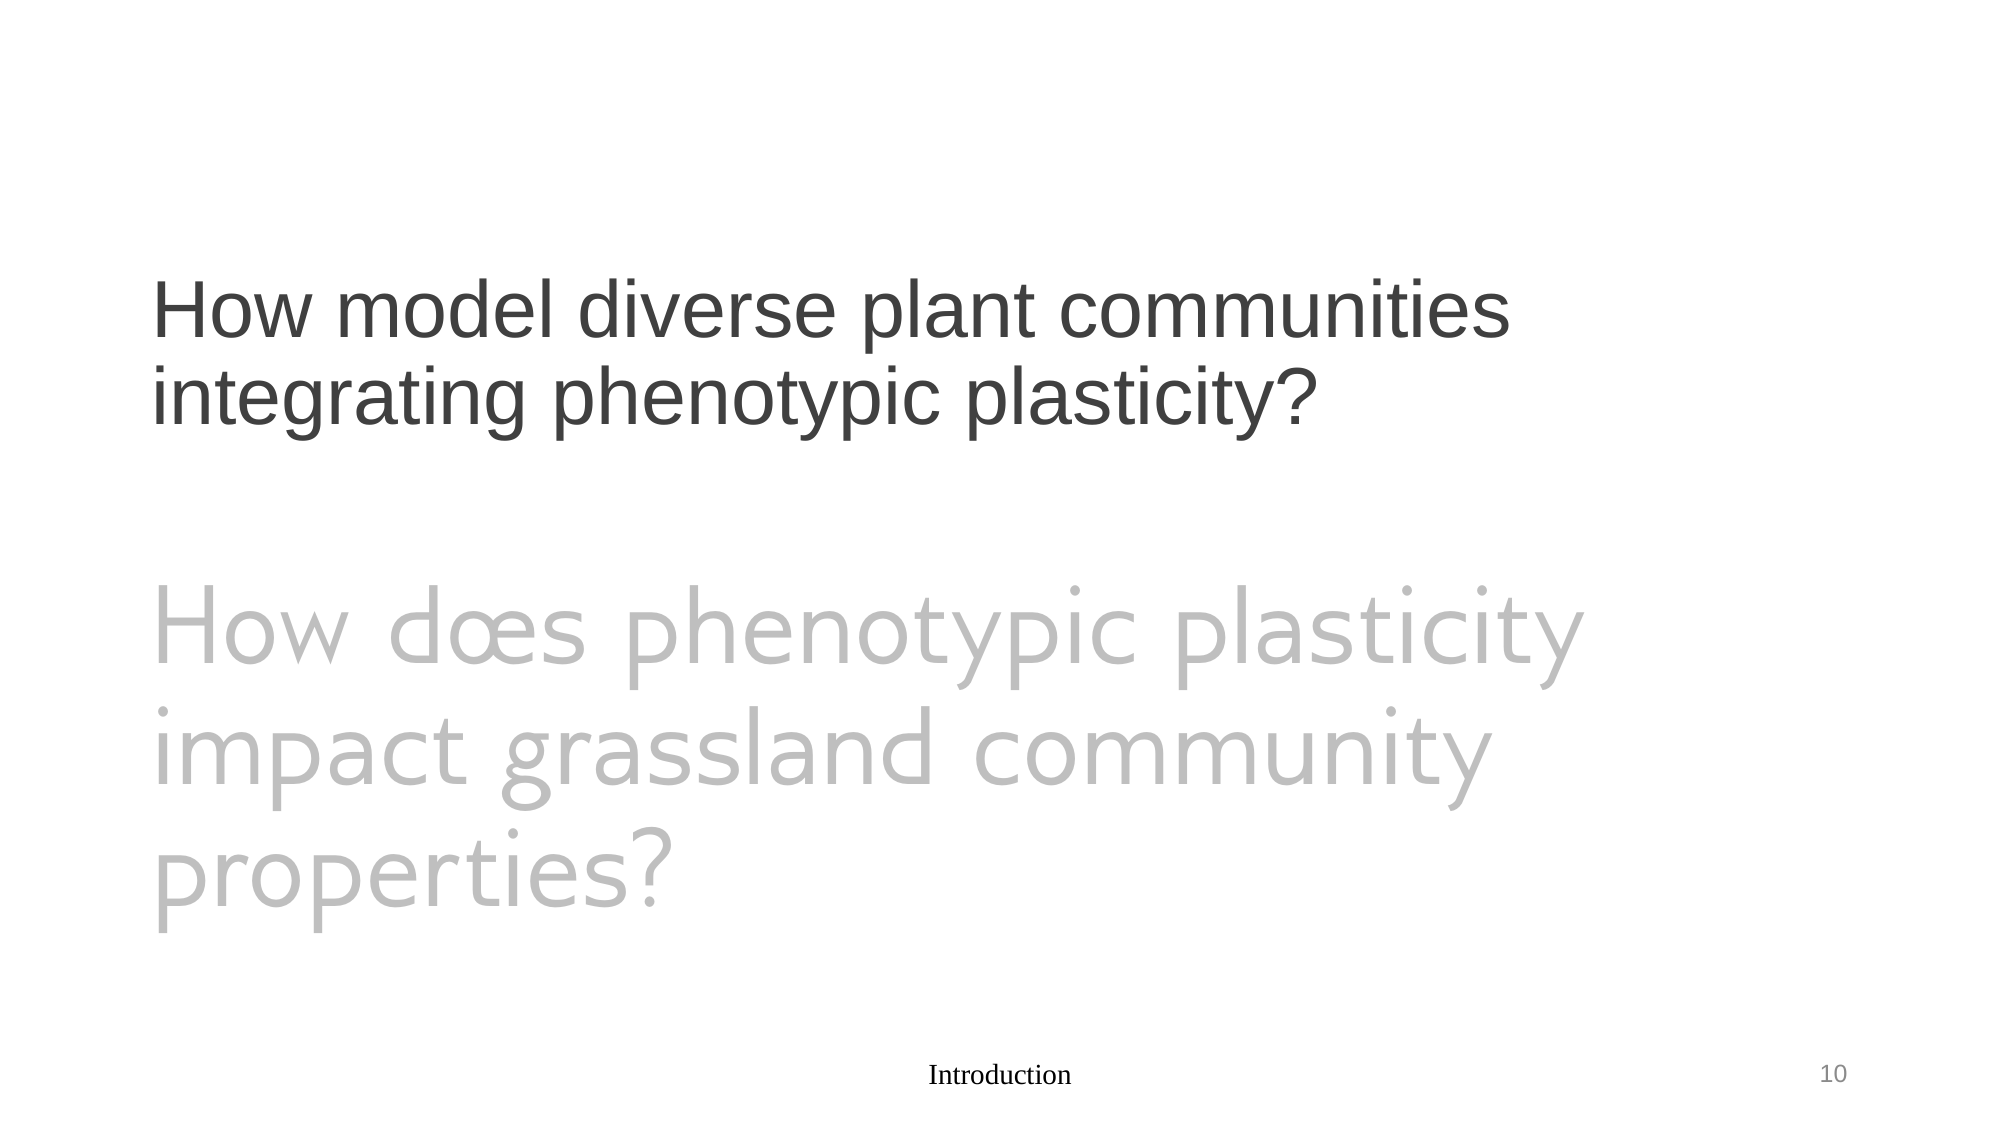

How model diverse plant communities integrating phenotypic plasticity?
# How does phenotypic plasticity impact grassland community properties?
Introduction
10